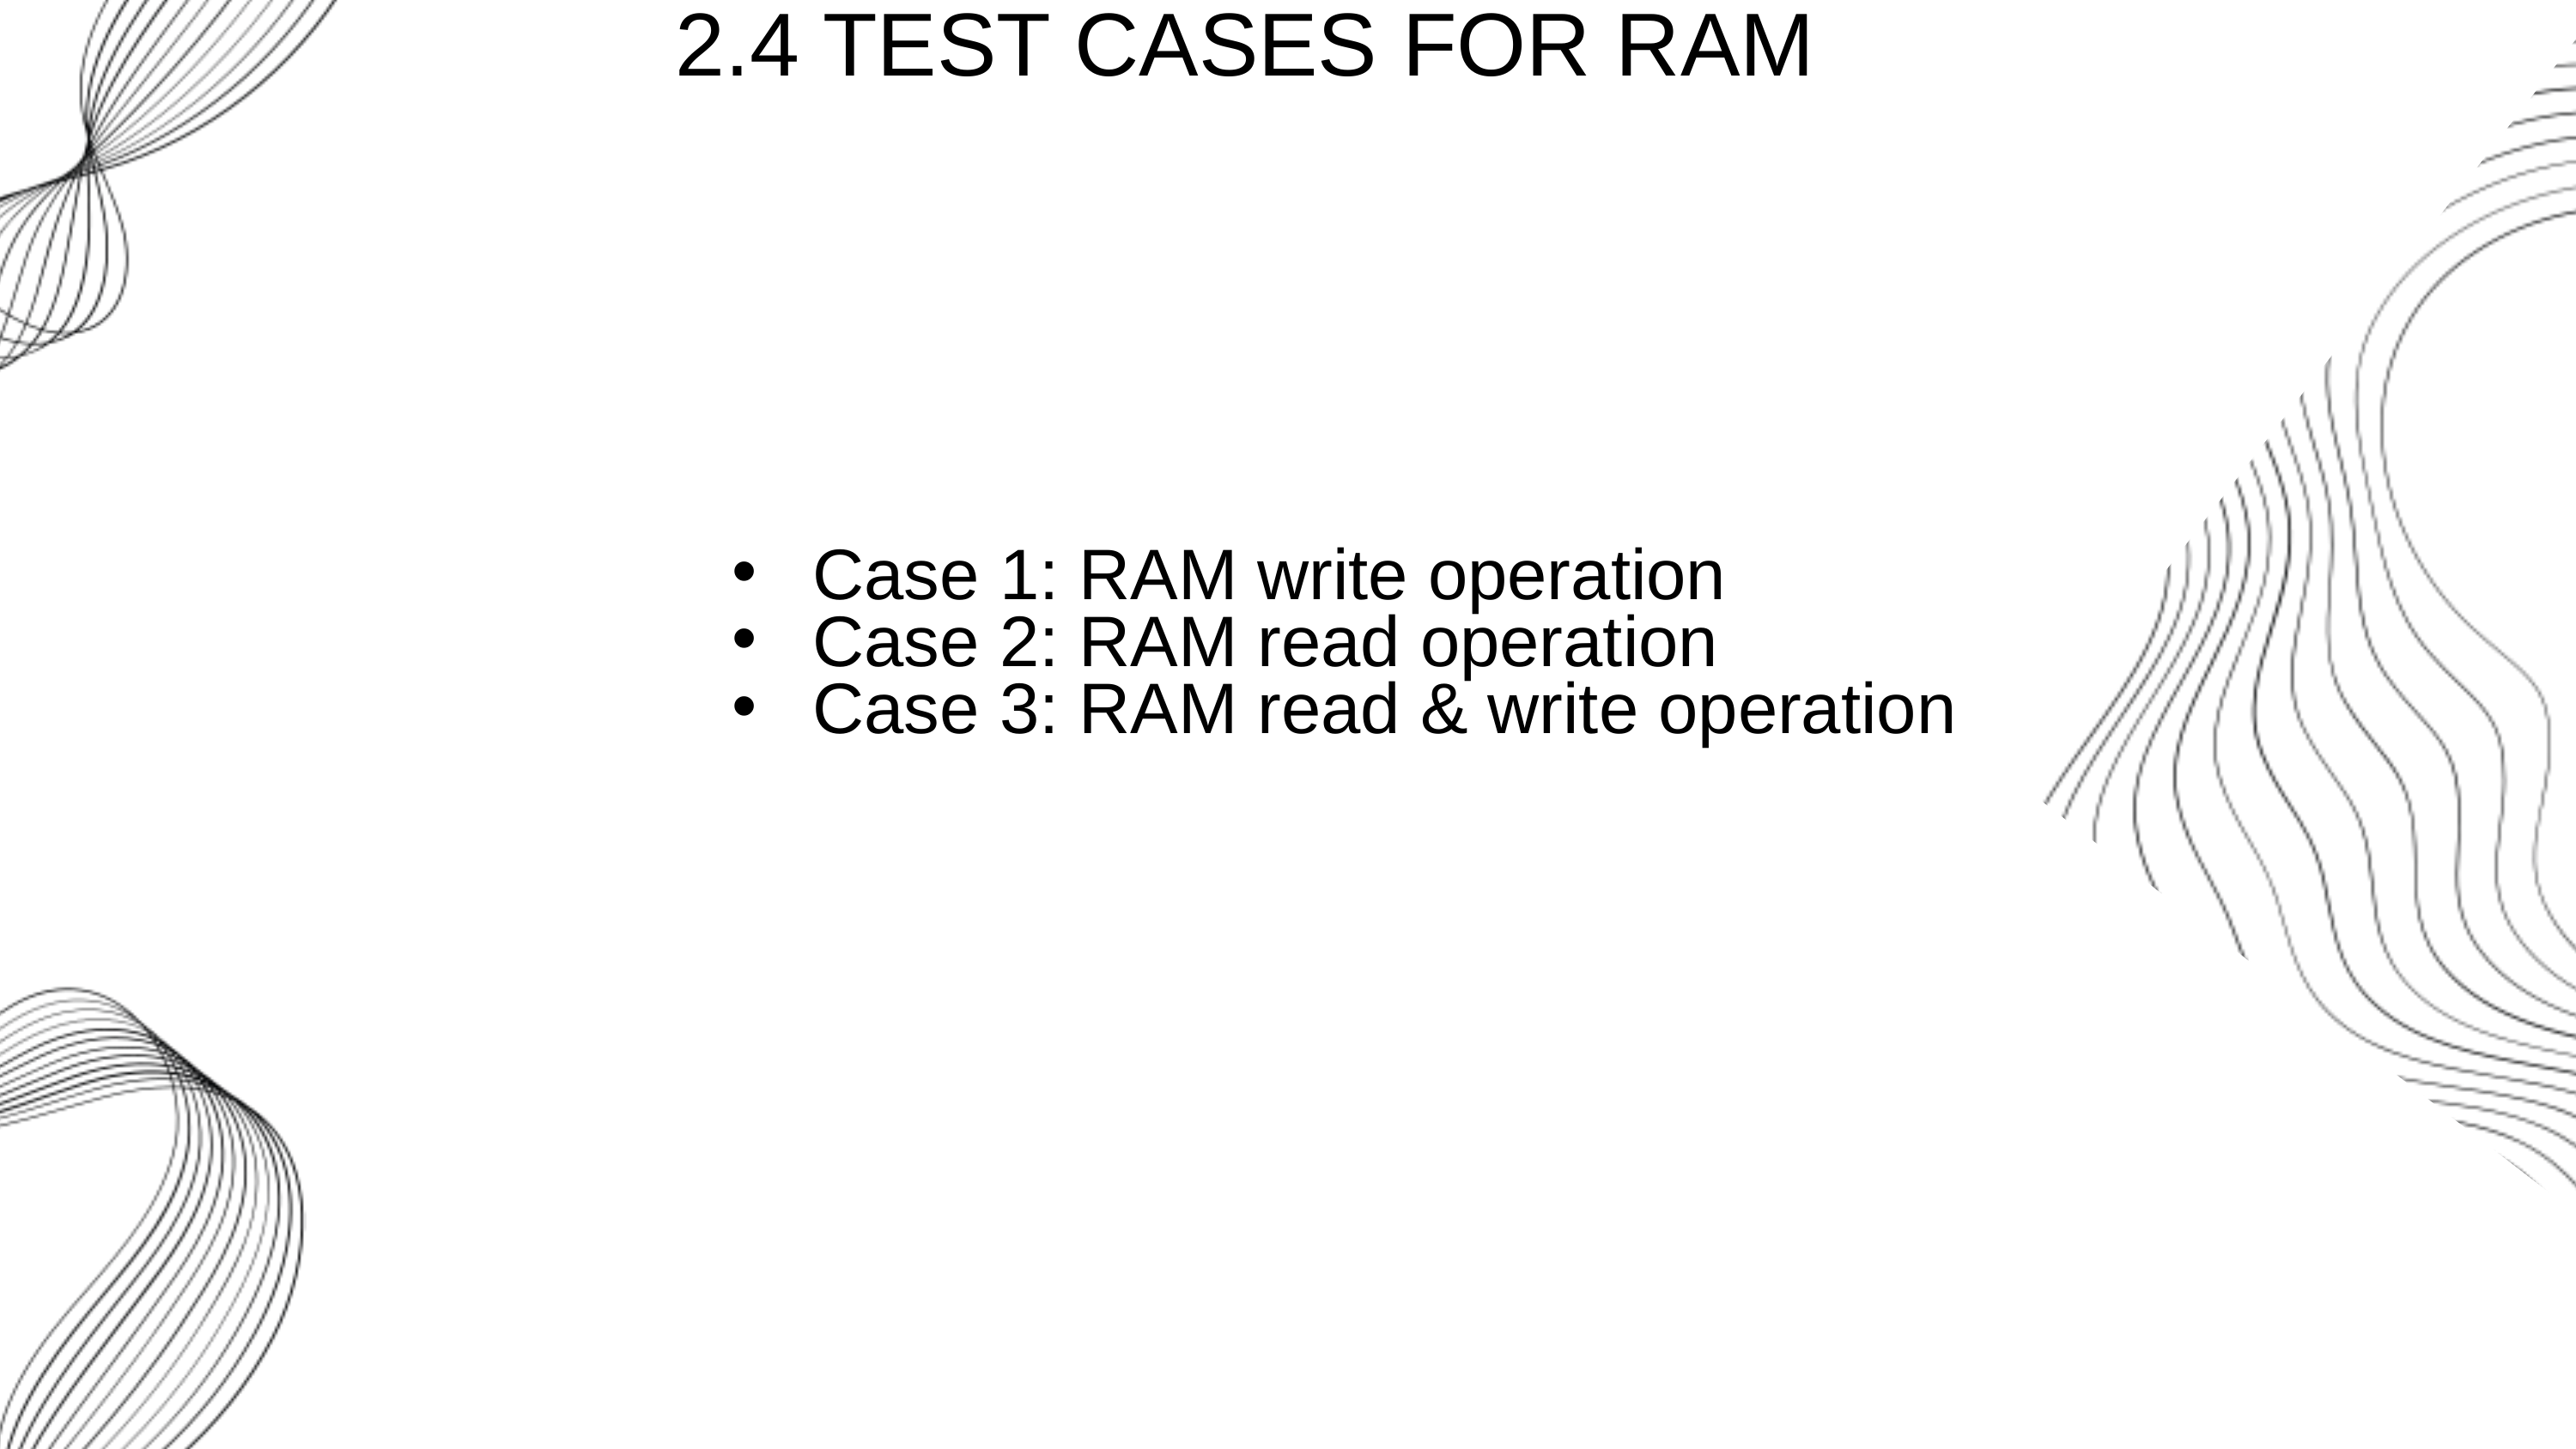

2.4 TEST CASES FOR RAM

 Case 1: RAM write operation
 Case 2: RAM read operation
 Case 3: RAM read & write operation